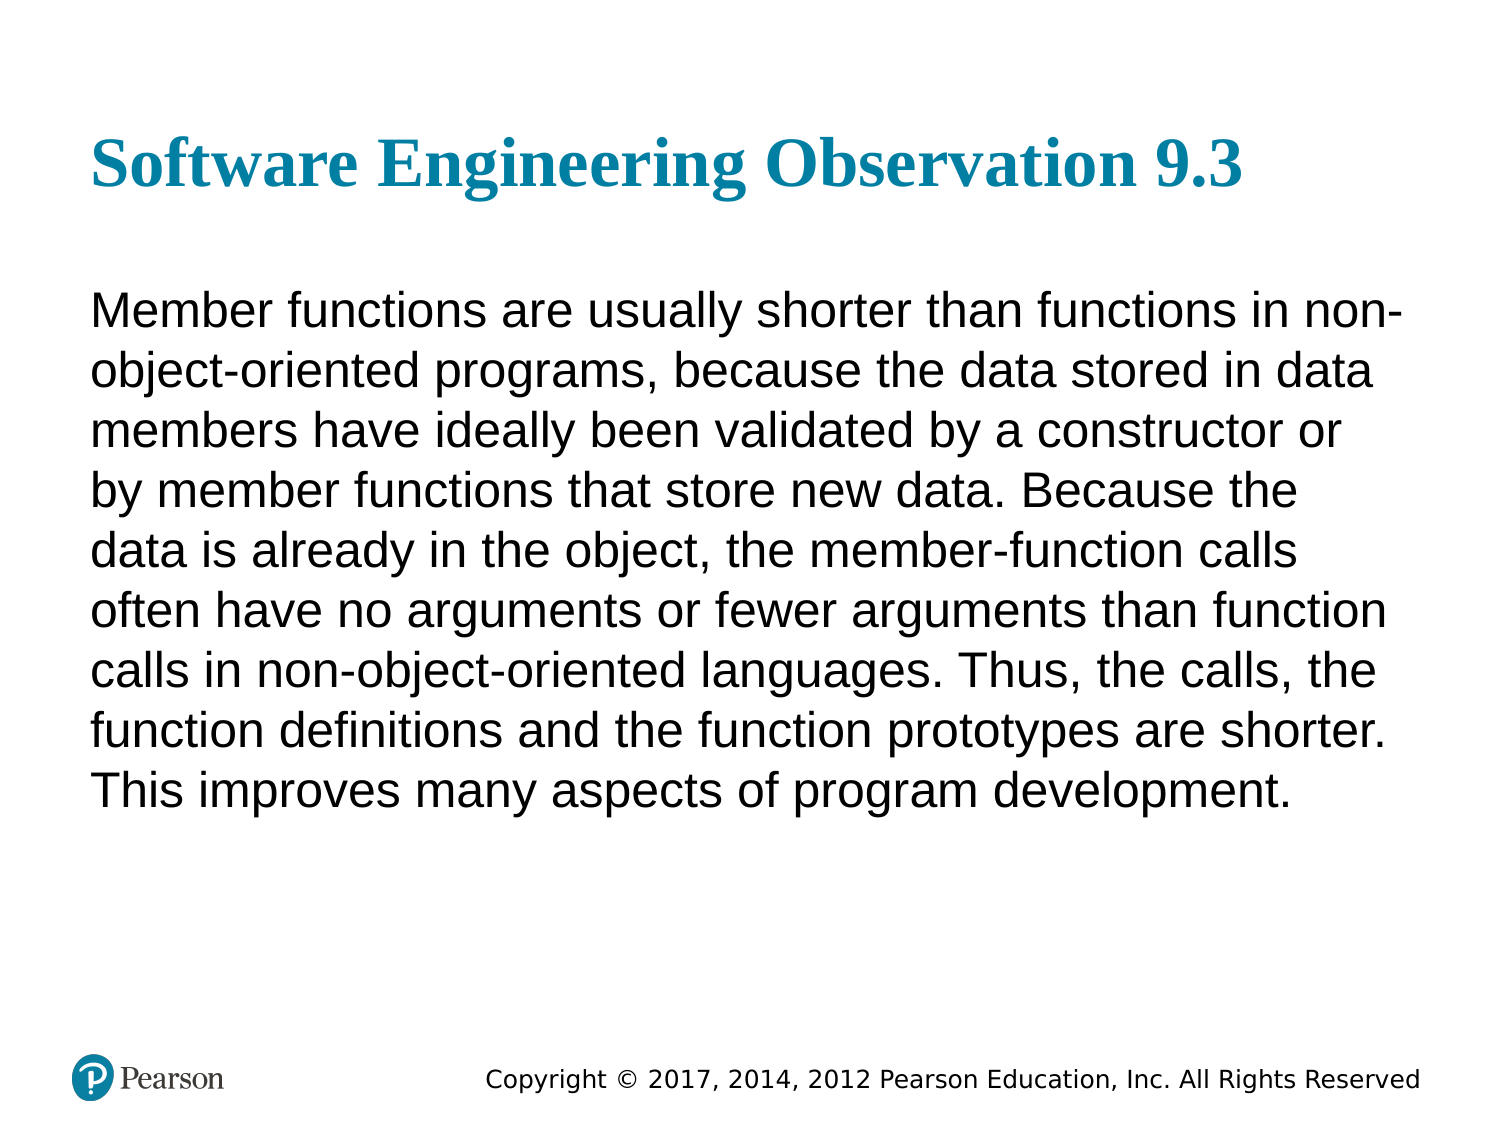

# Software Engineering Observation 9.3
Member functions are usually shorter than functions in non-object-oriented programs, because the data stored in data members have ideally been validated by a constructor or by member functions that store new data. Because the data is already in the object, the member-function calls often have no arguments or fewer arguments than function calls in non-object-oriented languages. Thus, the calls, the function definitions and the function prototypes are shorter. This improves many aspects of program development.